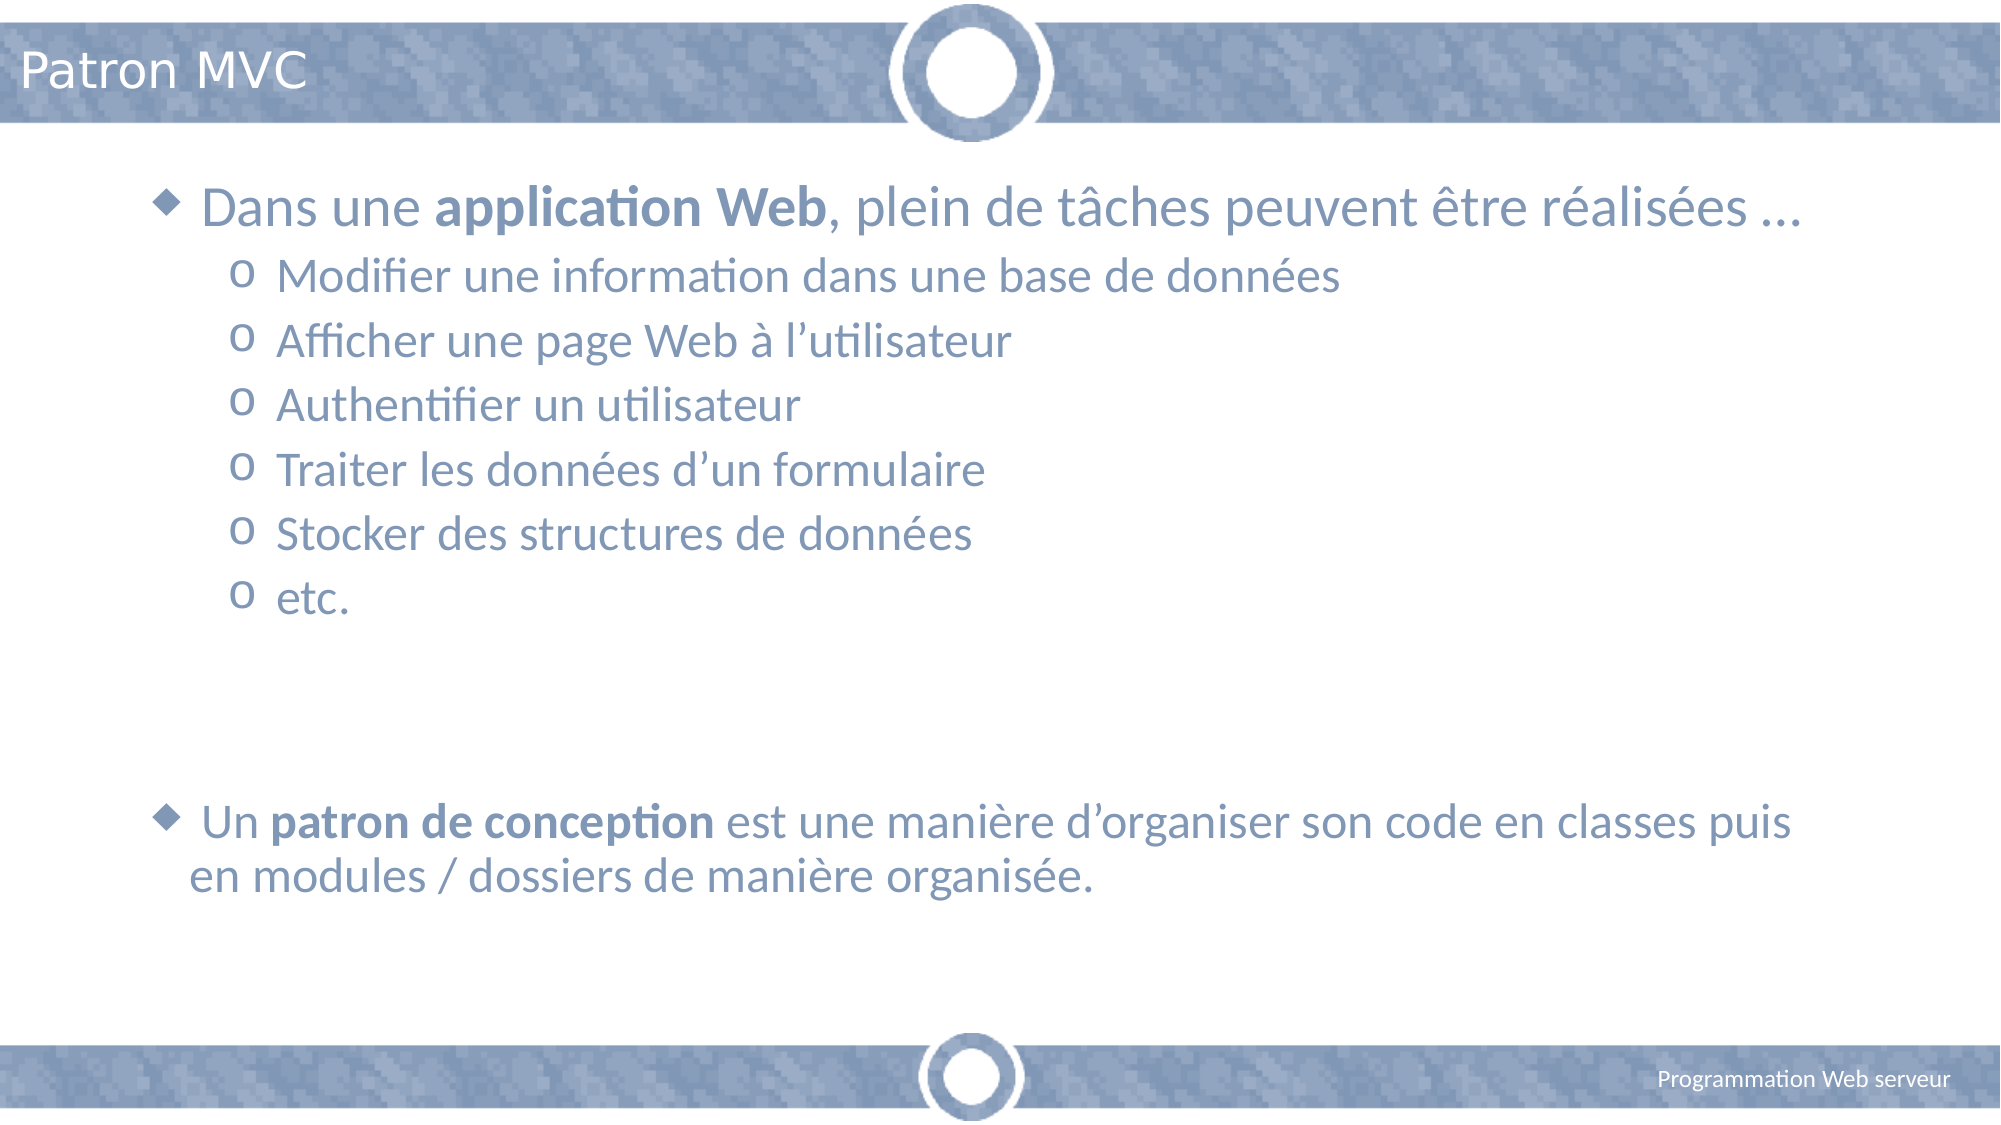

# Patron MVC
 Dans une application Web, plein de tâches peuvent être réalisées …
 Modifier une information dans une base de données
 Afficher une page Web à l’utilisateur
 Authentifier un utilisateur
 Traiter les données d’un formulaire
 Stocker des structures de données
 etc.

 Un patron de conception est une manière d’organiser son code en classes puis en modules / dossiers de manière organisée.